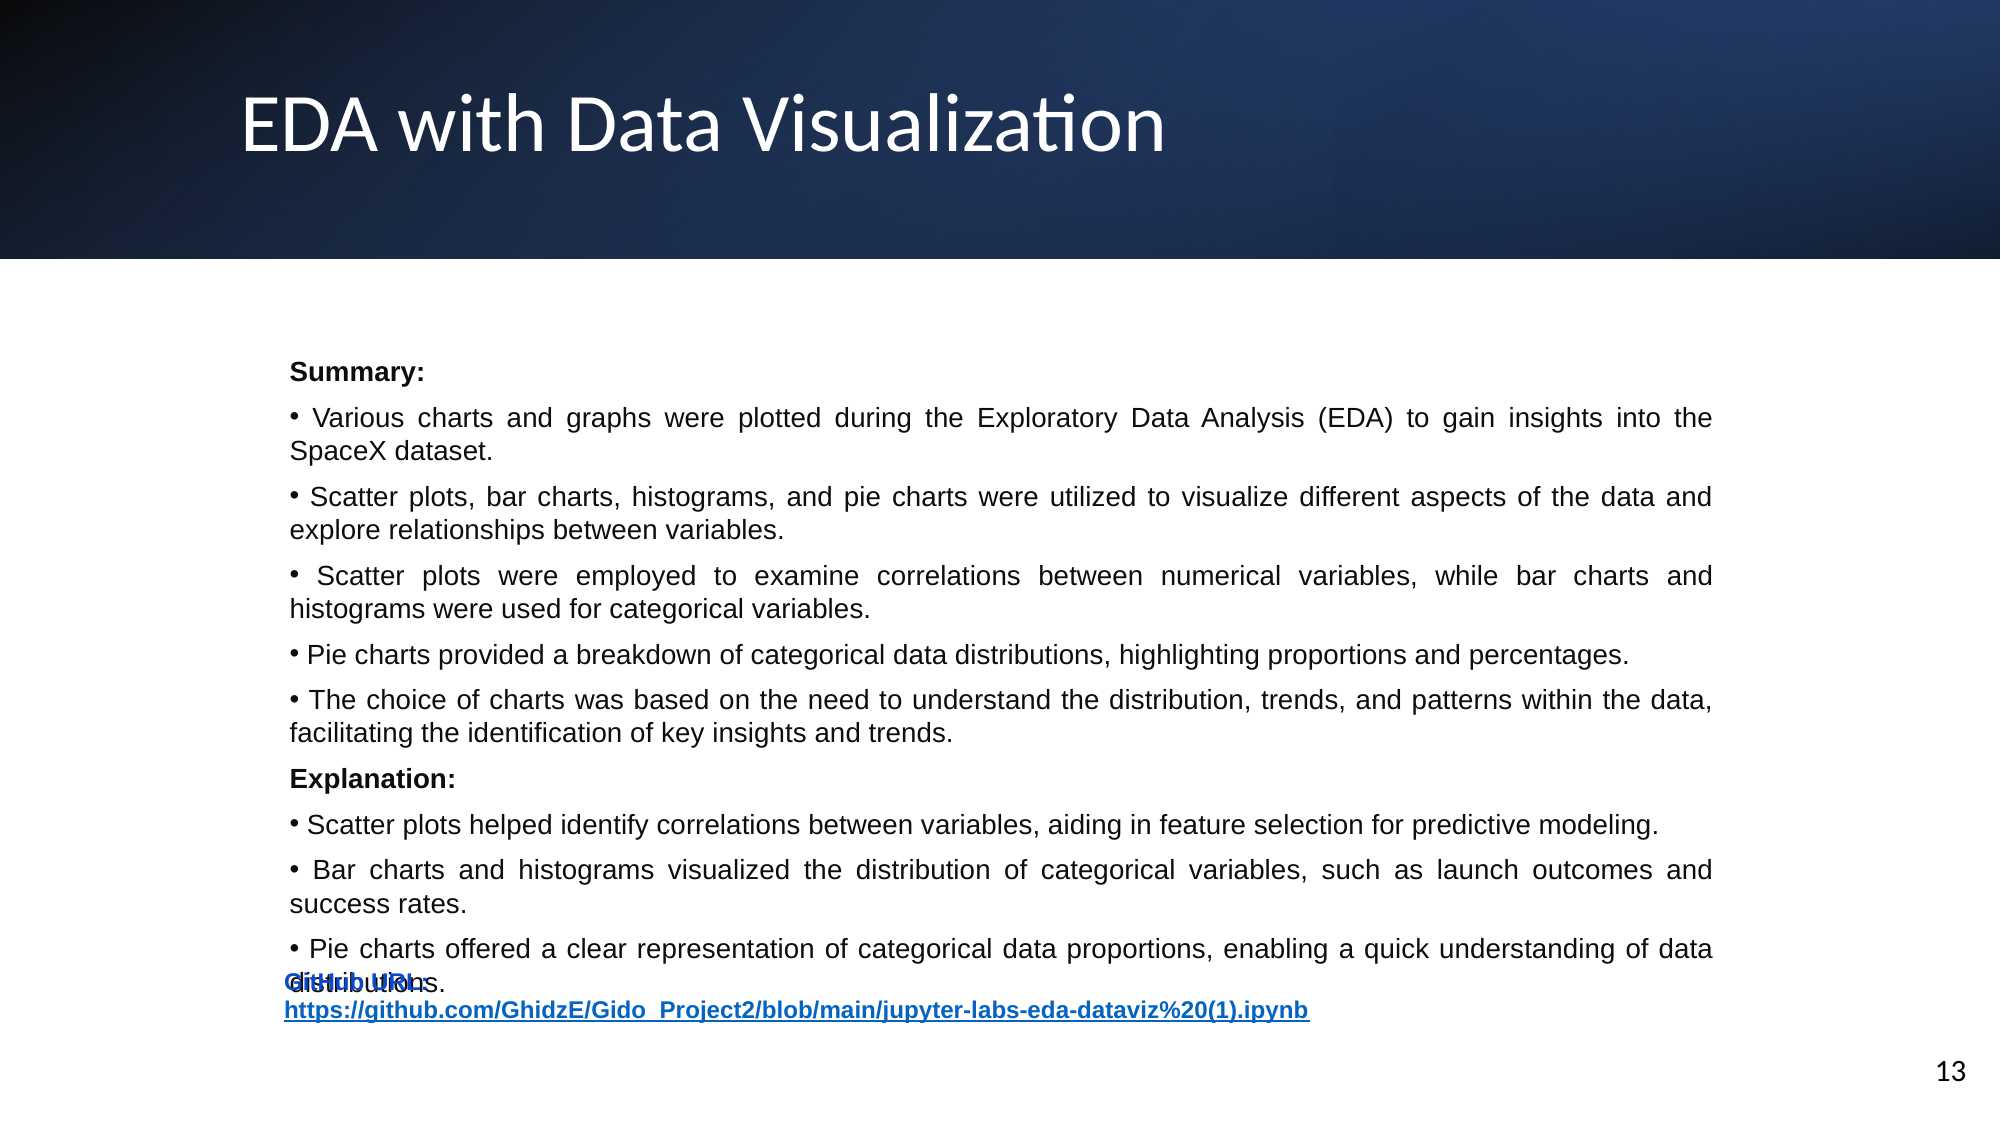

EDA with Data Visualization
Summary:
 Various charts and graphs were plotted during the Exploratory Data Analysis (EDA) to gain insights into the SpaceX dataset.
 Scatter plots, bar charts, histograms, and pie charts were utilized to visualize different aspects of the data and explore relationships between variables.
 Scatter plots were employed to examine correlations between numerical variables, while bar charts and histograms were used for categorical variables.
 Pie charts provided a breakdown of categorical data distributions, highlighting proportions and percentages.
 The choice of charts was based on the need to understand the distribution, trends, and patterns within the data, facilitating the identification of key insights and trends.
Explanation:
 Scatter plots helped identify correlations between variables, aiding in feature selection for predictive modeling.
 Bar charts and histograms visualized the distribution of categorical variables, such as launch outcomes and success rates.
 Pie charts offered a clear representation of categorical data proportions, enabling a quick understanding of data distributions.

GitHub URL: https://github.com/GhidzE/Gido_Project2/blob/main/jupyter-labs-eda-dataviz%20(1).ipynb

13